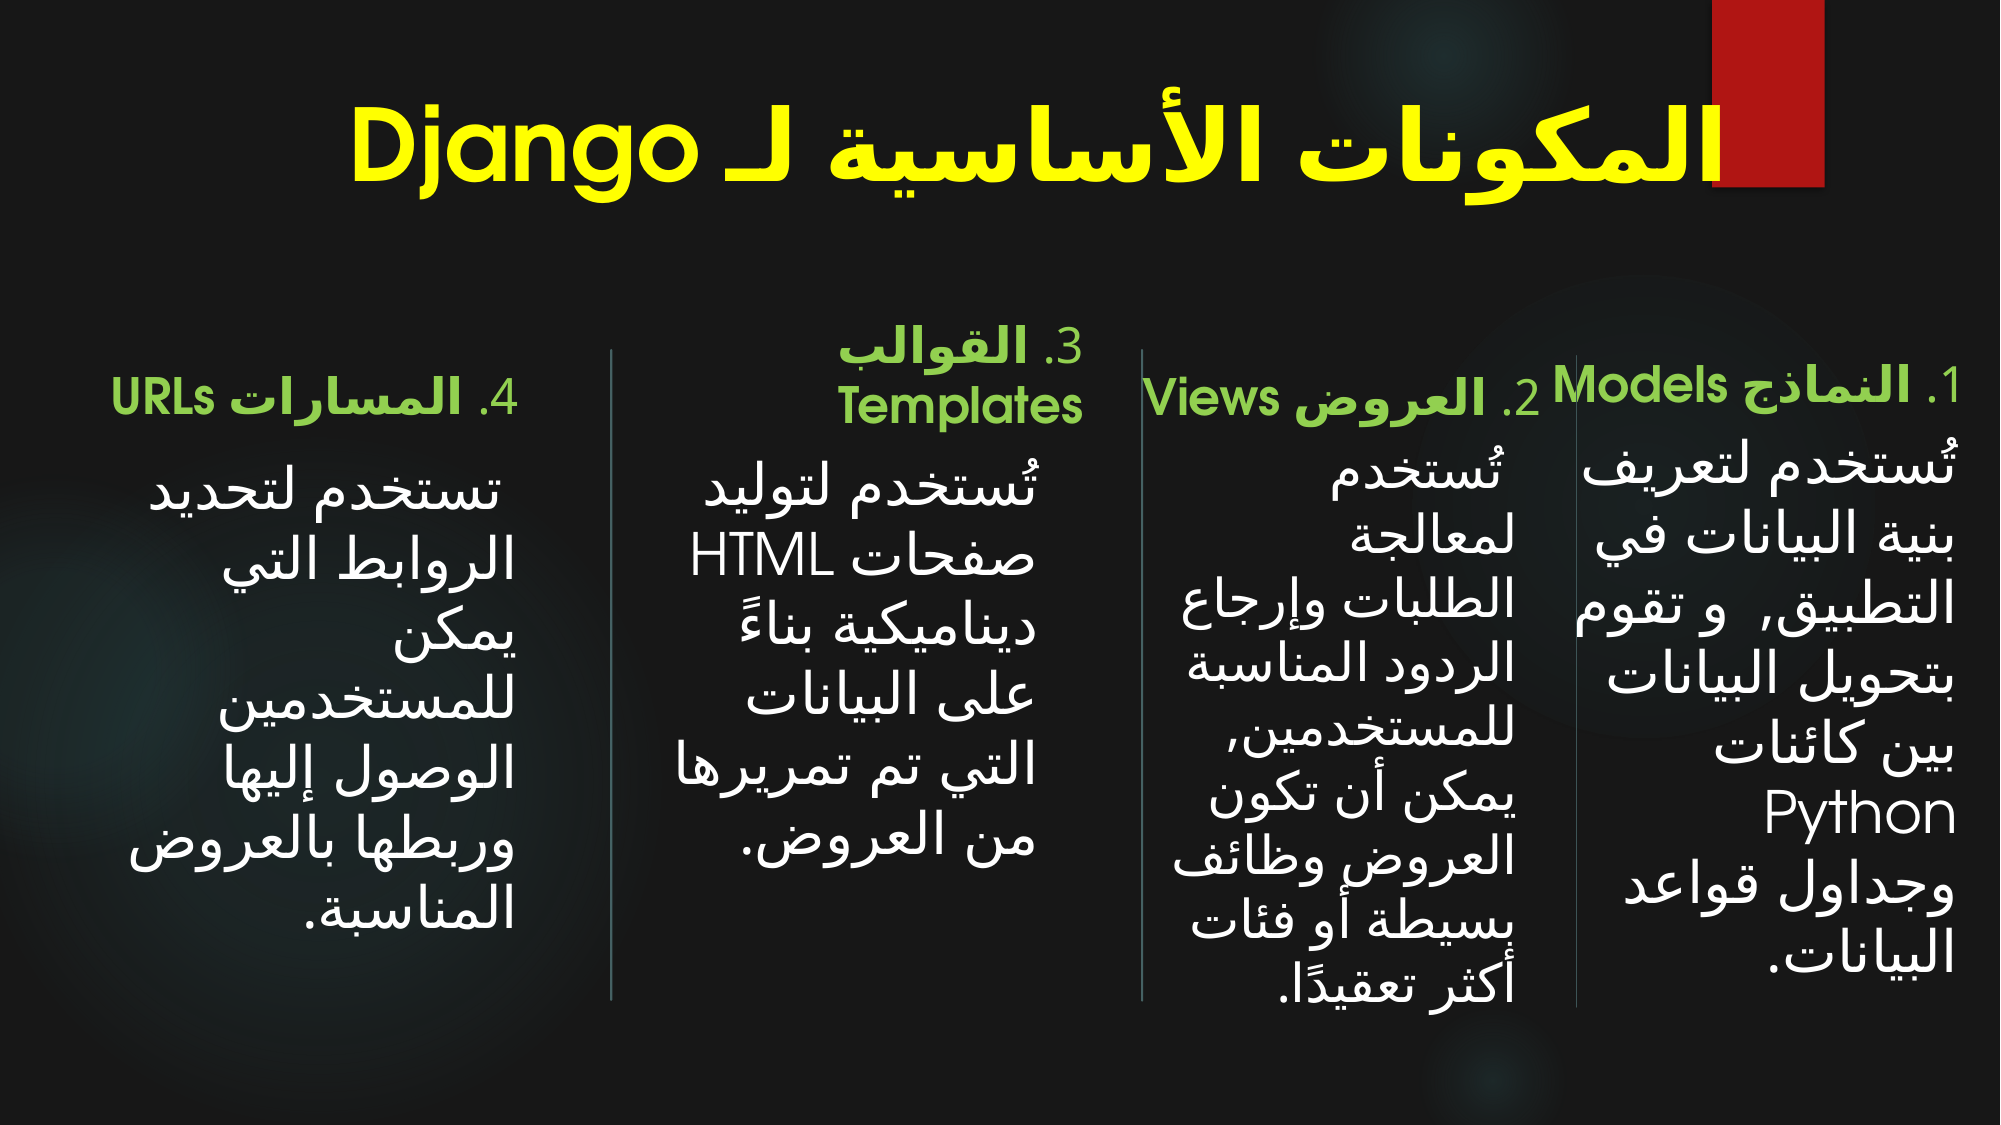

# المكونات الأساسية لـ Django
1. النماذج Models
4. المسارات URLs
2. العروض Views
3. القوالب Templates
تُستخدم لتعريف بنية البيانات في التطبيق,  و تقوم بتحويل البيانات بين كائنات Python  وجداول قواعد البيانات.
 تُستخدم لمعالجة الطلبات وإرجاع الردود المناسبة للمستخدمين, يمكن أن تكون العروض وظائف بسيطة أو فئات أكثر تعقيدًا.
تُستخدم لتوليد صفحات HTML ديناميكية بناءً على البيانات التي تم تمريرها من العروض.
 تستخدم لتحديد الروابط التي يمكن للمستخدمين الوصول إليها وربطها بالعروض المناسبة.